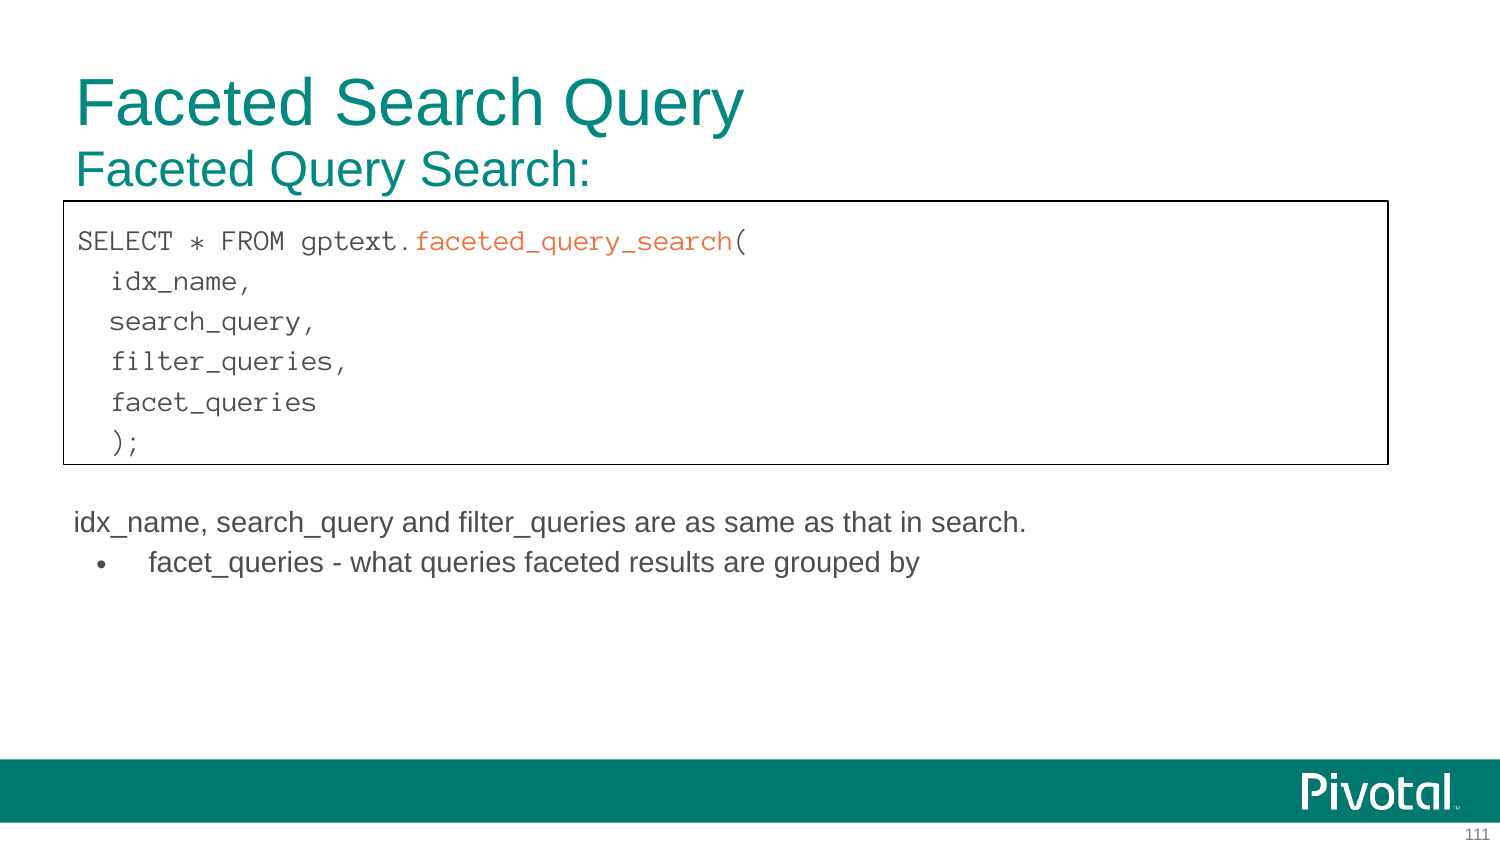

# Faceted Search Query
Faceted Query Search:
SELECT * FROM gptext.faceted_query_search(
  idx_name,
  search_query,
  filter_queries,
  facet_queries
  );
idx_name, search_query and filter_queries are as same as that in search.
facet_queries - what queries faceted results are grouped by